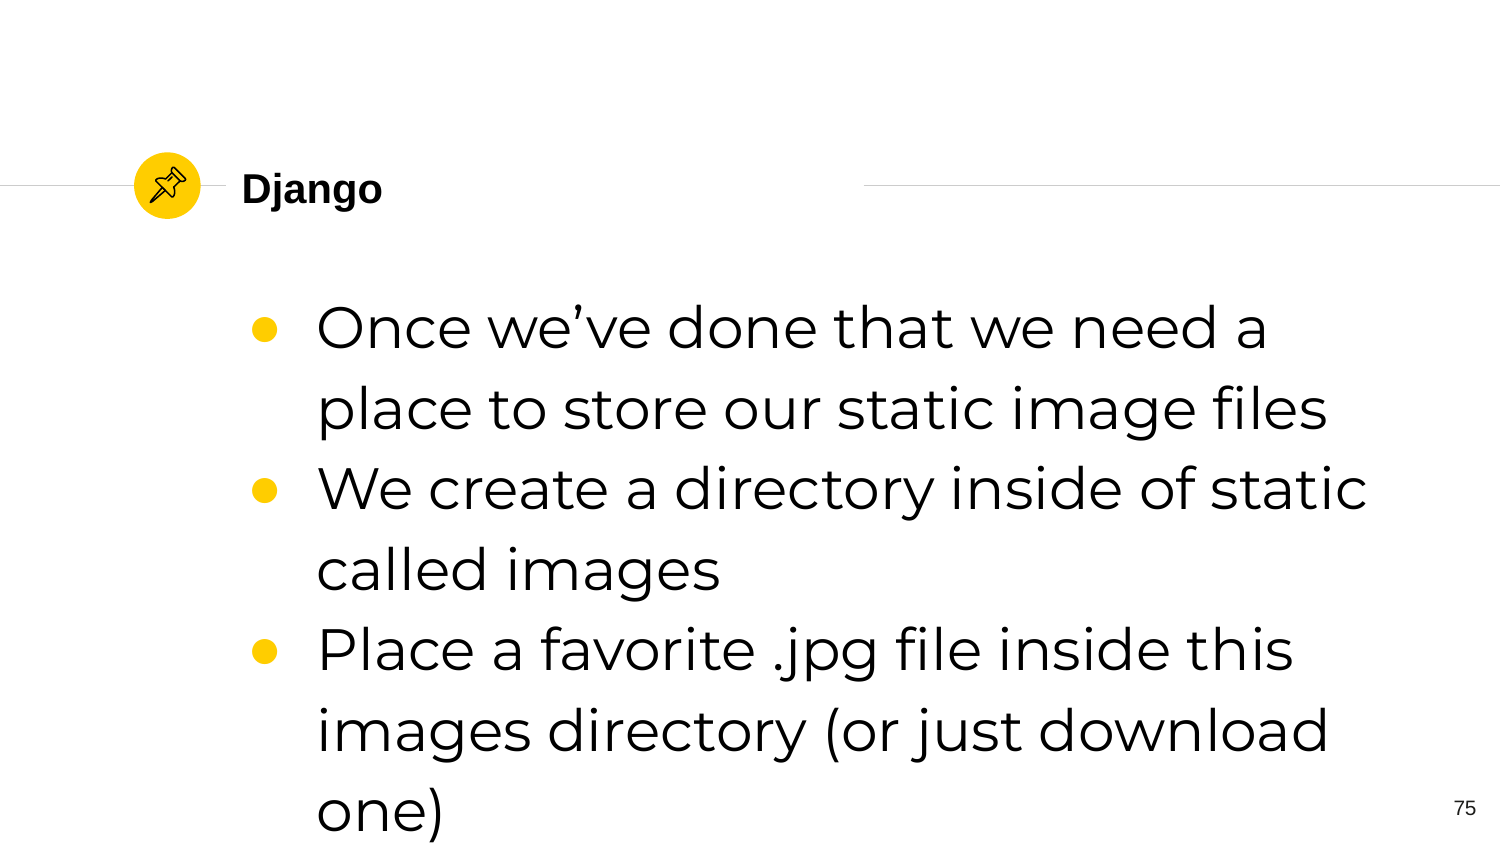

# Django

Once we’ve done that we need a place to store our static image files
We create a directory inside of static called images
Place a favorite .jpg file inside this images directory (or just download one)
75